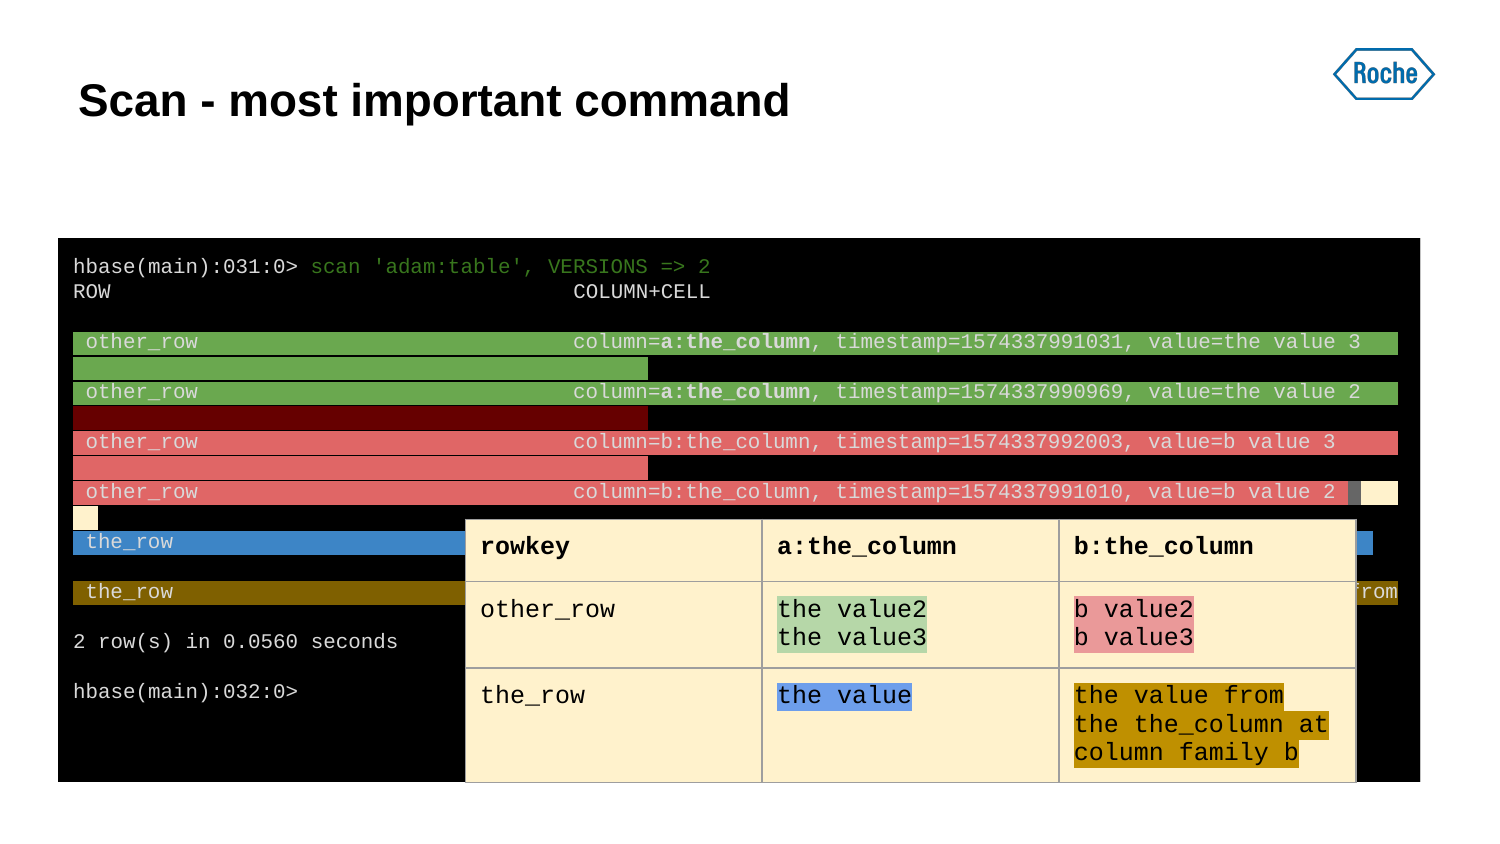

# Scan - most important command
hbase(main):031:0> scan 'adam:table', VERSIONS => 2
ROW                                     COLUMN+CELL
 other_row                              column=a:the_column, timestamp=1574337991031, value=the value 3
 other_row                              column=a:the_column, timestamp=1574337990969, value=the value 2
 other_row                              column=b:the_column, timestamp=1574337992003, value=b value 3
 other_row                              column=b:the_column, timestamp=1574337991010, value=b value 2
 the_row                                column=a:the_column, timestamp=1574337990844, value=the value
 the_row                                column=b:the_column, timestamp=1574337990870, value=the value from
the the_column column at column family b
2 row(s) in 0.0560 seconds

hbase(main):032:0>

hbase(main):031:0> scan 'adam:table', VERSIONS => 2
ROW                                     COLUMN+CELL
 other_row                              column=a:the_column, timestamp=1574337991031, value=the value 3
 other_row                              column=a:the_column, timestamp=1574337990969, value=the value 2
 other_row                              column=b:the_column, timestamp=1574337992003, value=b value 3
 other_row                              column=b:the_column, timestamp=1574337991010, value=b value 2
 the_row                                column=a:the_column, timestamp=1574337990844, value=the value
 the_row                                column=b:the_column, timestamp=1574337990870, value=the value from
the the_column column at column family b
2 row(s) in 0.0560 seconds

hbase(main):032:0>

| rowkey | a:the\_column | b:the\_column |
| --- | --- | --- |
| other\_row | the value2 the value3 | b value2 b value3 |
| the\_row | the value | the value from the the\_column at column family b |